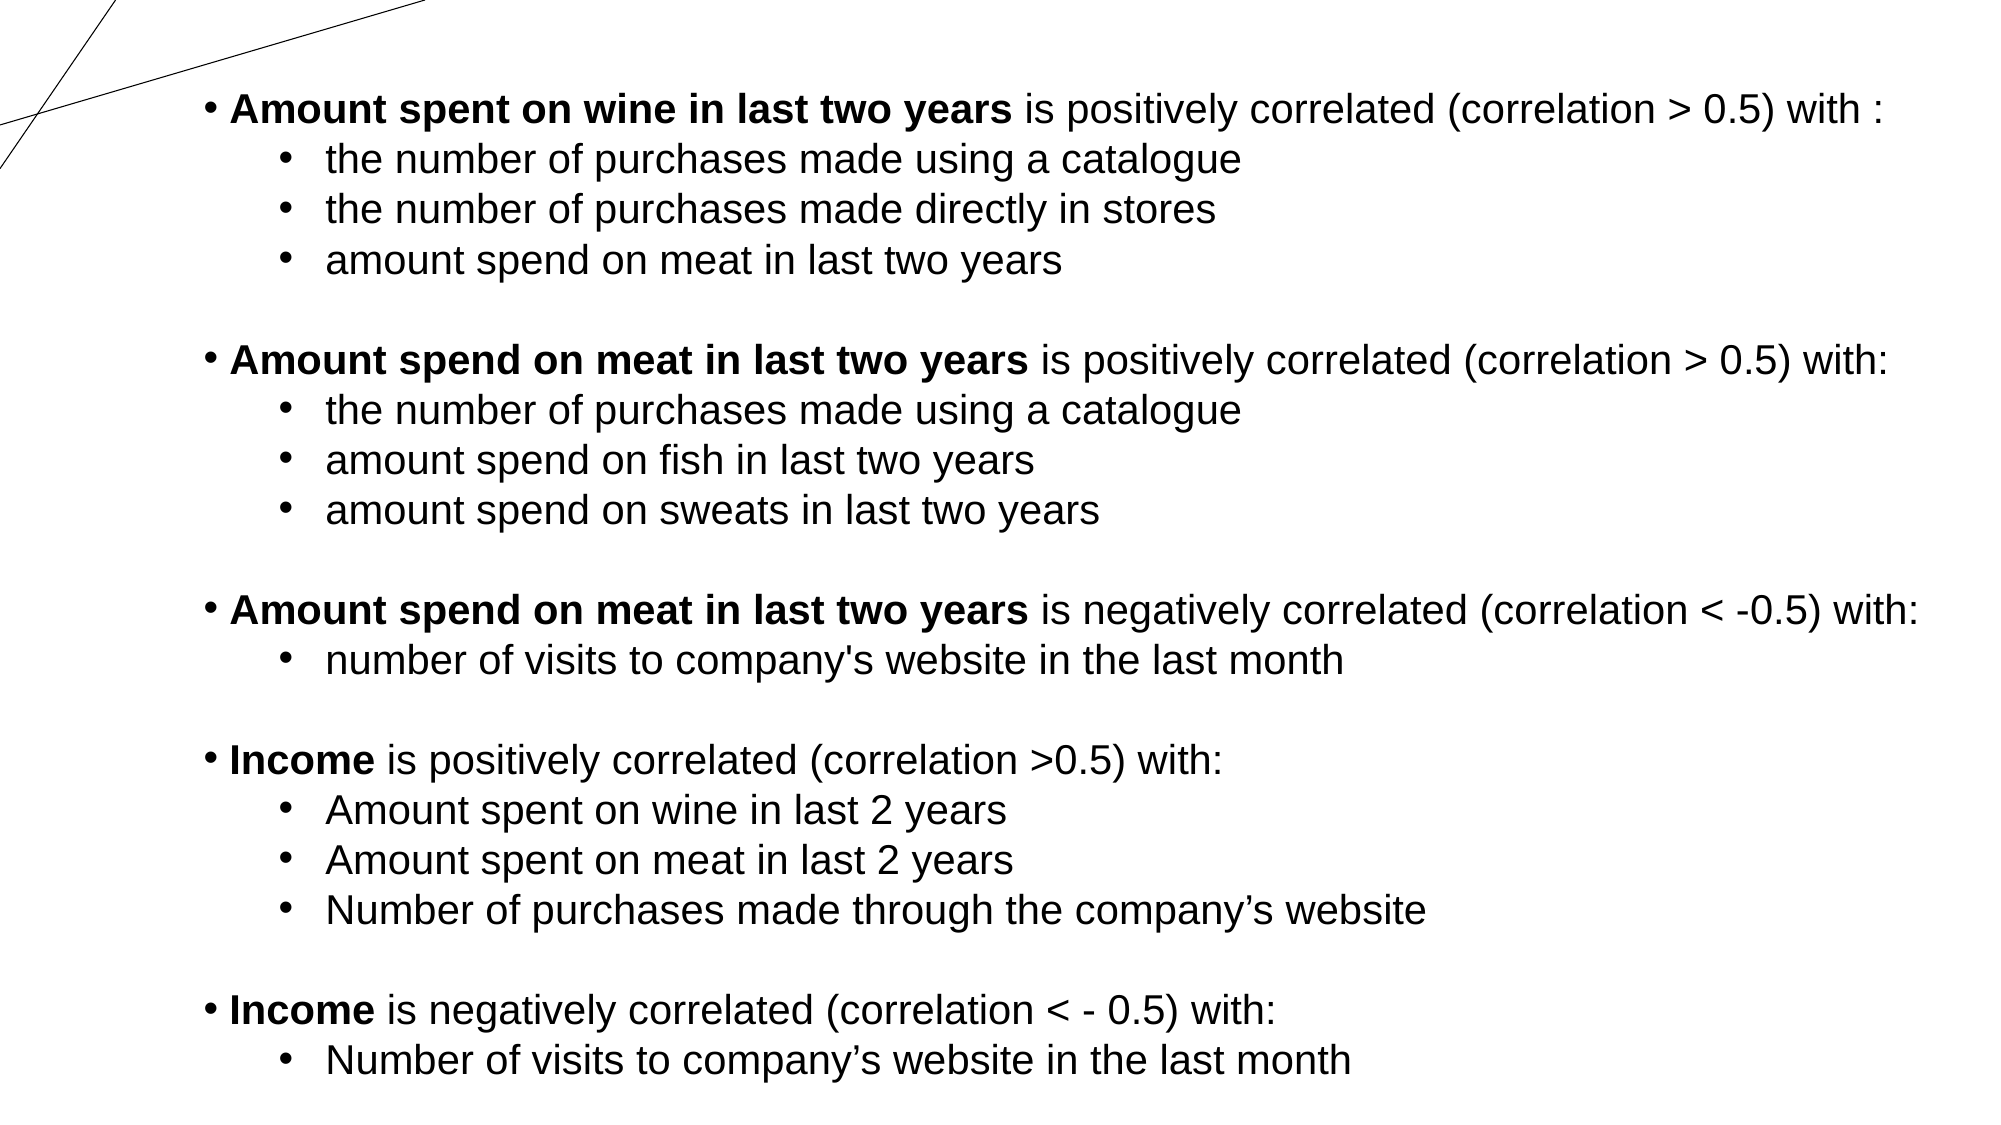

Amount spent on wine in last two years is positively correlated (correlation > 0.5) with :
the number of purchases made using a catalogue
the number of purchases made directly in stores
amount spend on meat in last two years

 Amount spend on meat in last two years is positively correlated (correlation > 0.5) with:
the number of purchases made using a catalogue
amount spend on fish in last two years
amount spend on sweats in last two years

 Amount spend on meat in last two years is negatively correlated (correlation < -0.5) with:
number of visits to company's website in the last month

 Income is positively correlated (correlation >0.5) with:
Amount spent on wine in last 2 years
Amount spent on meat in last 2 years
Number of purchases made through the company’s website

 Income is negatively correlated (correlation < - 0.5) with:
Number of visits to company’s website in the last month